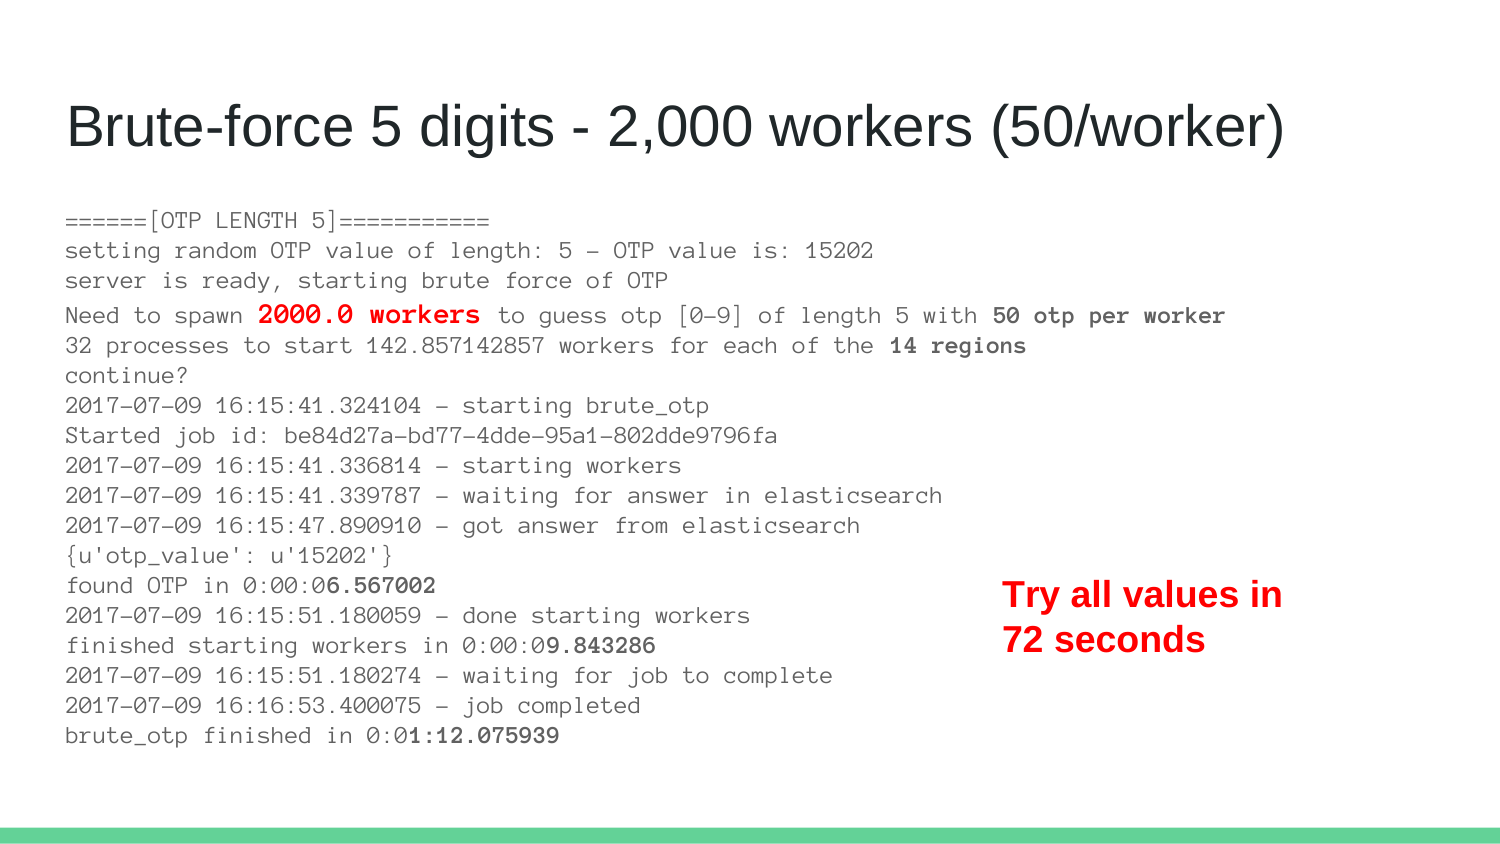

# Brute-force 5 digits - 2,000 workers (50/worker)
======[OTP LENGTH 5]===========
setting random OTP value of length: 5 - OTP value is: 15202
server is ready, starting brute force of OTP
Need to spawn 2000.0 workers to guess otp [0-9] of length 5 with 50 otp per worker
32 processes to start 142.857142857 workers for each of the 14 regions
continue?
2017-07-09 16:15:41.324104 - starting brute_otp
Started job id: be84d27a-bd77-4dde-95a1-802dde9796fa
2017-07-09 16:15:41.336814 - starting workers
2017-07-09 16:15:41.339787 - waiting for answer in elasticsearch
2017-07-09 16:15:47.890910 - got answer from elasticsearch
{u'otp_value': u'15202'}
found OTP in 0:00:06.567002
2017-07-09 16:15:51.180059 - done starting workers
finished starting workers in 0:00:09.843286
2017-07-09 16:15:51.180274 - waiting for job to complete
2017-07-09 16:16:53.400075 - job completed
brute_otp finished in 0:01:12.075939
Try all values in
72 seconds